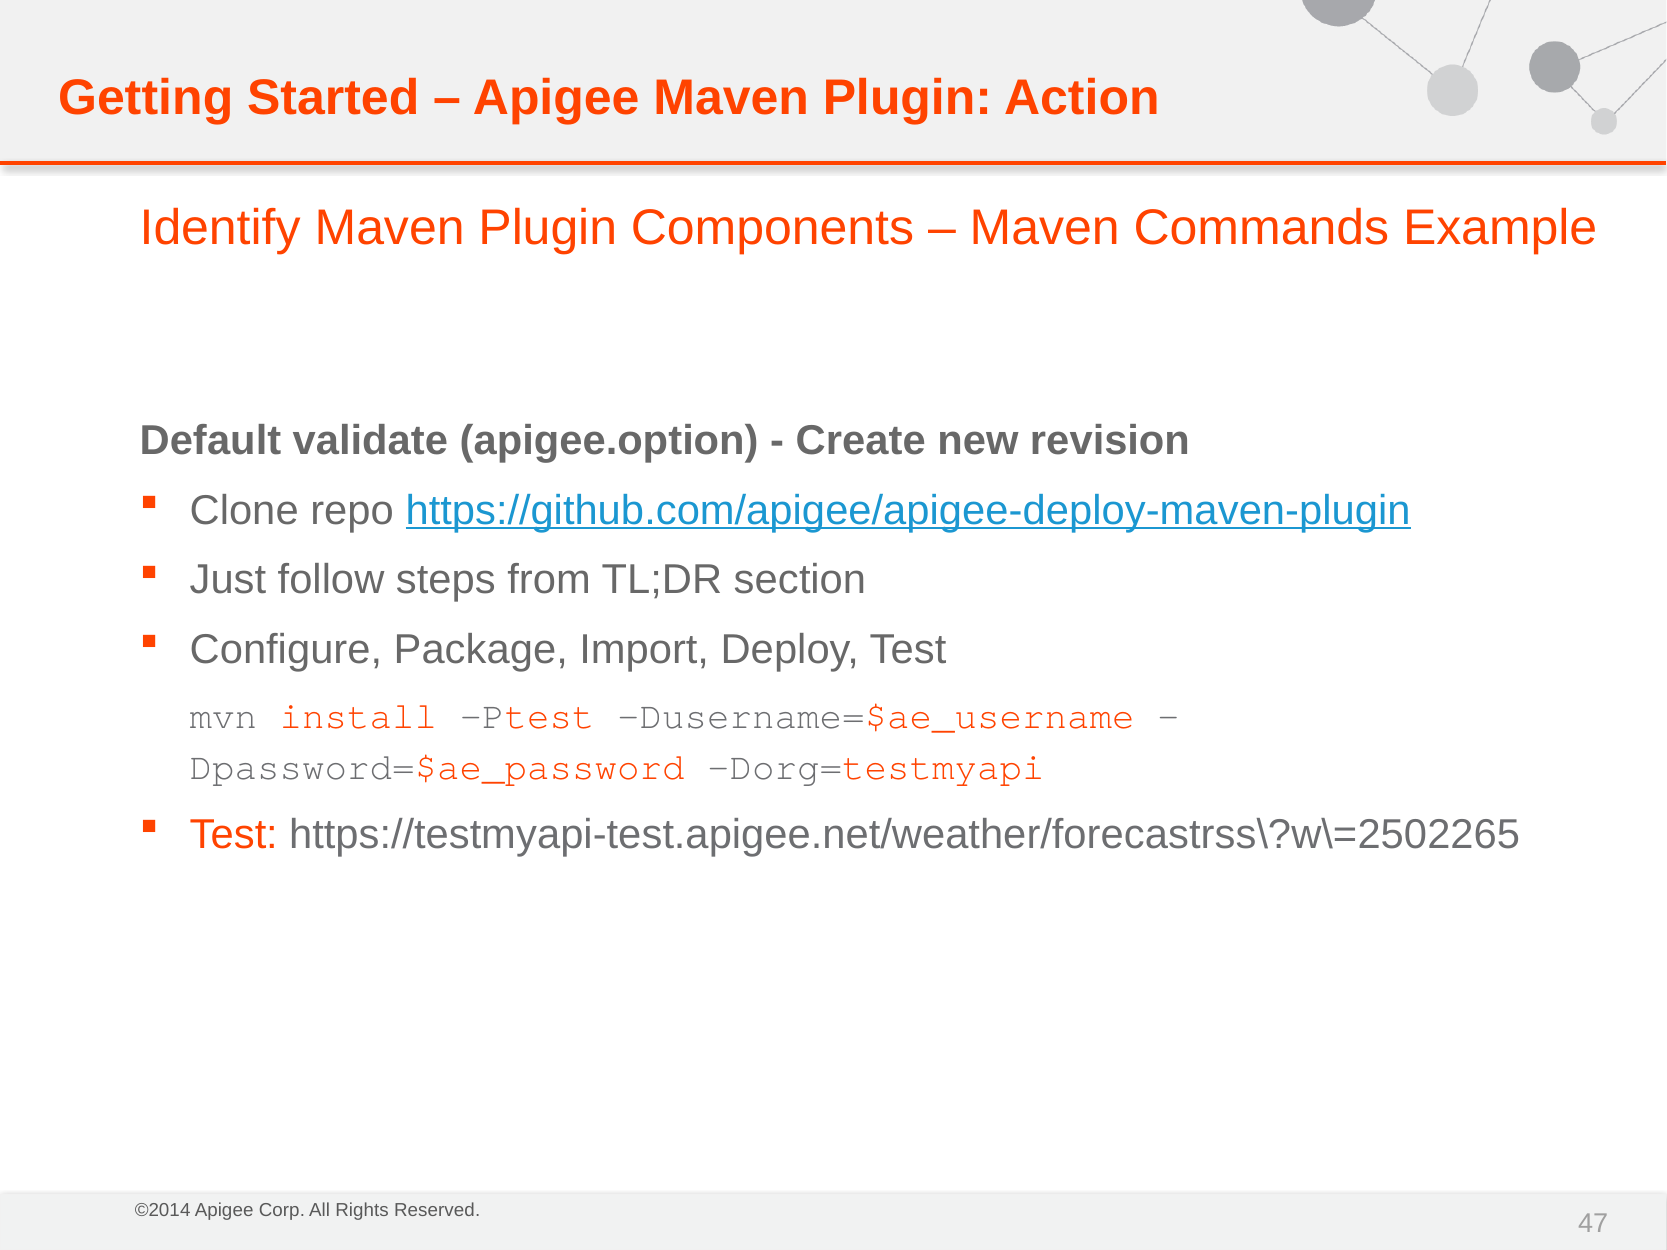

Getting Started – Apigee Maven Plugin: Action
Identify Maven Plugin Components – Maven Commands Example

Default validate (apigee.option) - Create new revision
Clone repo https://github.com/apigee/apigee-deploy-maven-plugin
Just follow steps from TL;DR section
Configure, Package, Import, Deploy, Test
mvn install -Ptest -Dusername=$ae_username -Dpassword=$ae_password -Dorg=testmyapi
Test: https://testmyapi-test.apigee.net/weather/forecastrss\?w\=2502265
47